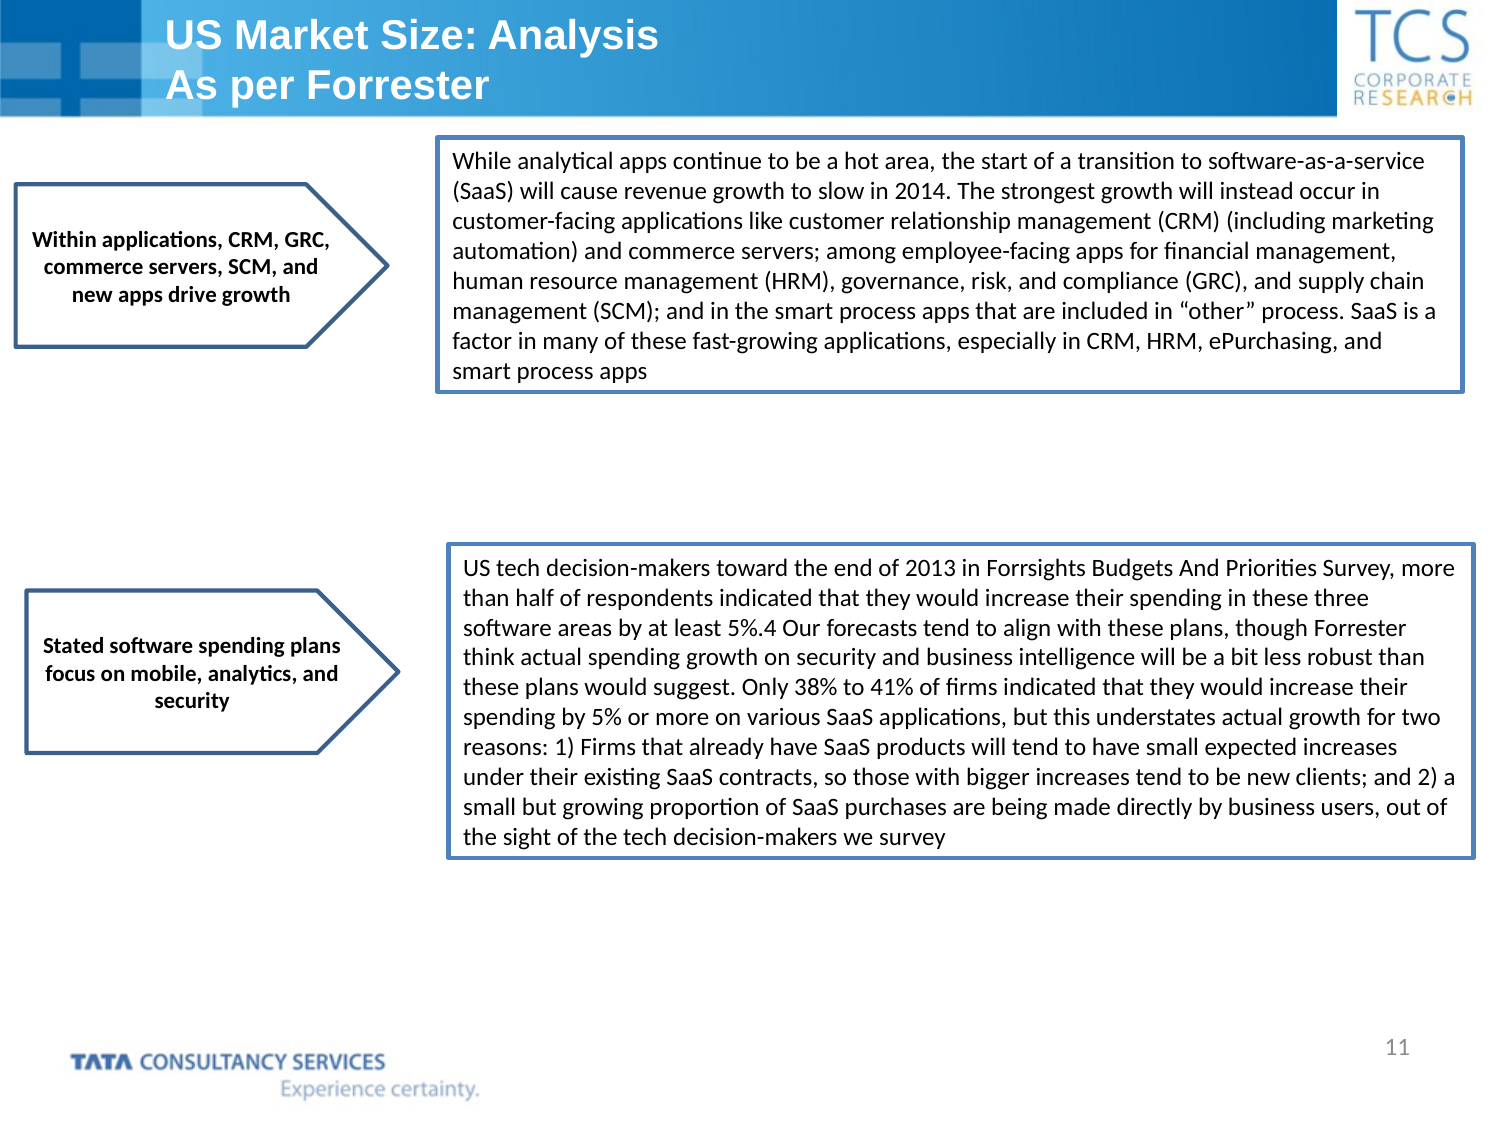

US Market Size: Analysis
As per Forrester
While analytical apps continue to be a hot area, the start of a transition to software-as-a-service (SaaS) will cause revenue growth to slow in 2014. The strongest growth will instead occur in customer-facing applications like customer relationship management (CRM) (including marketing automation) and commerce servers; among employee-facing apps for financial management, human resource management (HRM), governance, risk, and compliance (GRC), and supply chain management (SCM); and in the smart process apps that are included in “other” process. SaaS is a factor in many of these fast-growing applications, especially in CRM, HRM, ePurchasing, and smart process apps
Within applications, CRM, GRC, commerce servers, SCM, and new apps drive growth
US tech decision-makers toward the end of 2013 in Forrsights Budgets And Priorities Survey, more than half of respondents indicated that they would increase their spending in these three software areas by at least 5%.4 Our forecasts tend to align with these plans, though Forrester think actual spending growth on security and business intelligence will be a bit less robust than these plans would suggest. Only 38% to 41% of firms indicated that they would increase their spending by 5% or more on various SaaS applications, but this understates actual growth for two reasons: 1) Firms that already have SaaS products will tend to have small expected increases under their existing SaaS contracts, so those with bigger increases tend to be new clients; and 2) a small but growing proportion of SaaS purchases are being made directly by business users, out of the sight of the tech decision-makers we survey
Stated software spending plans focus on mobile, analytics, and security
11